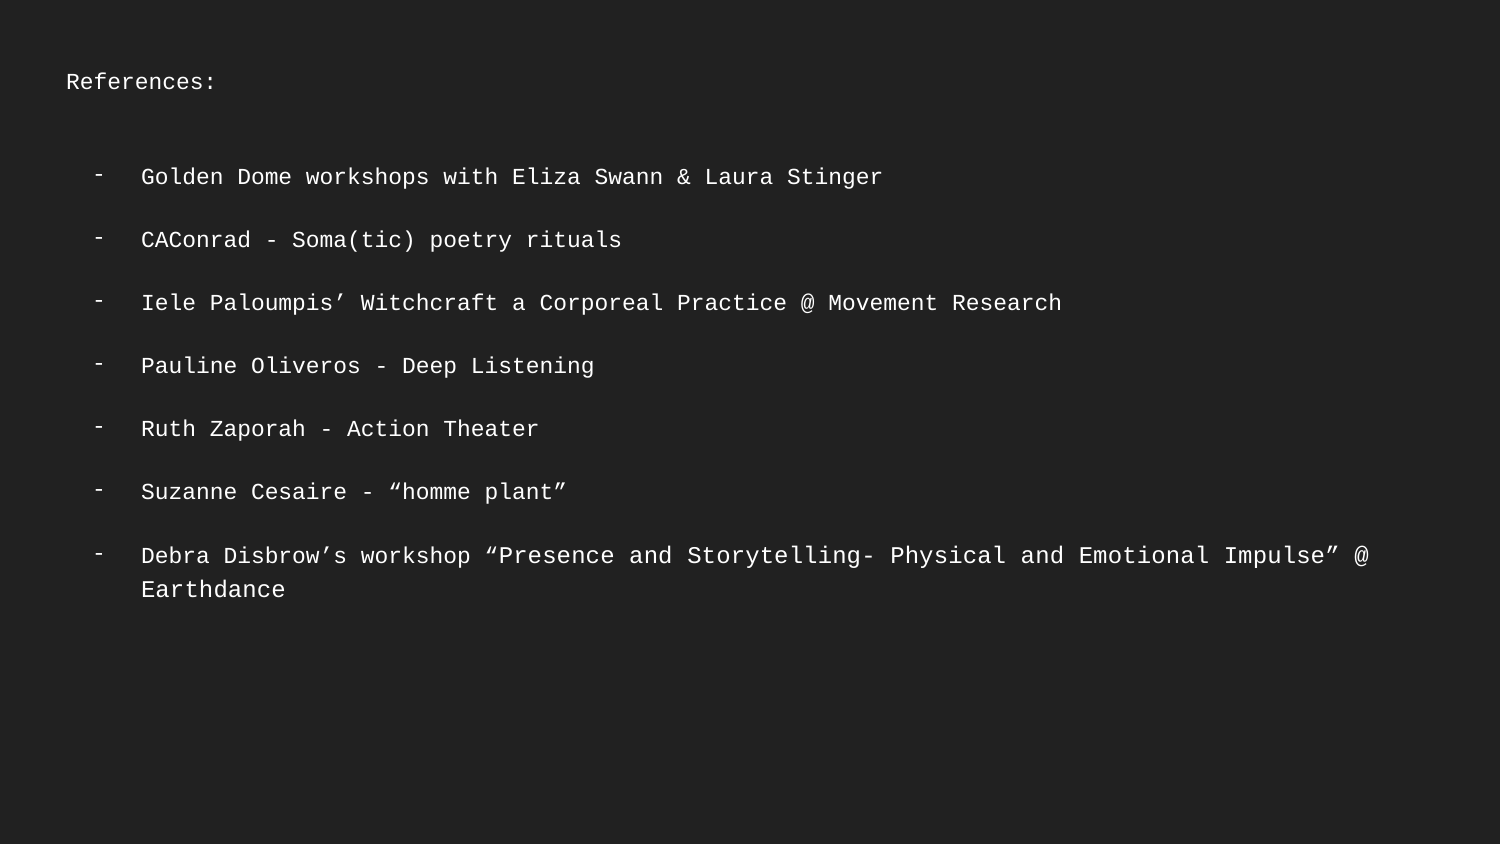

References:

Golden Dome workshops with Eliza Swann & Laura Stinger

CAConrad - Soma(tic) poetry rituals

Iele Paloumpis’ Witchcraft a Corporeal Practice @ Movement Research

Pauline Oliveros - Deep Listening

Ruth Zaporah - Action Theater

Suzanne Cesaire - “homme plant”

Debra Disbrow’s workshop “Presence and Storytelling- Physical and Emotional Impulse” @ Earthdance